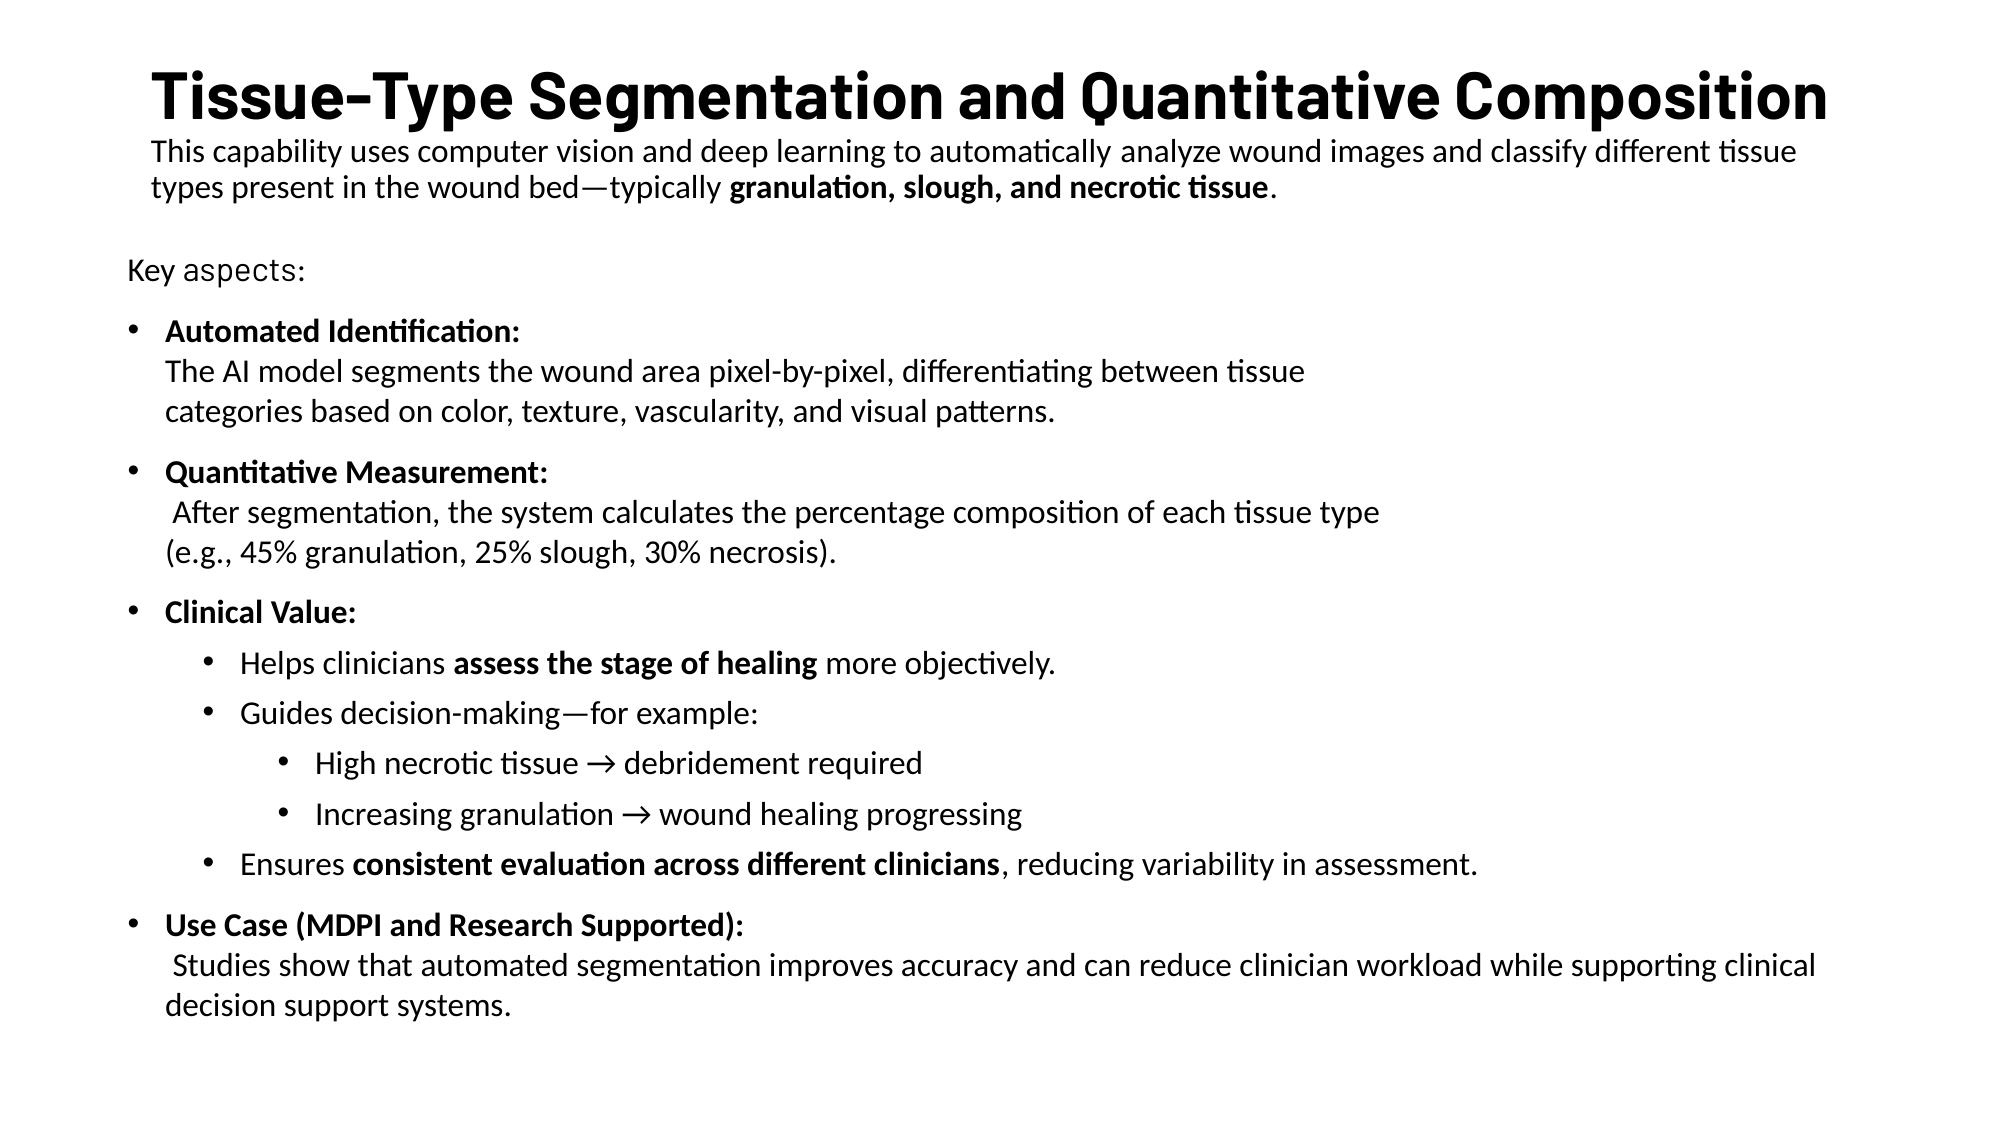

# Tissue-Type Segmentation and Quantitative Composition This capability uses computer vision and deep learning to automatically analyze wound images and classify different tissue types present in the wound bed—typically granulation, slough, and necrotic tissue.
Key aspects:
Automated Identification:
The AI model segments the wound area pixel-by-pixel, differentiating between tissue
categories based on color, texture, vascularity, and visual patterns.
Quantitative Measurement:
 After segmentation, the system calculates the percentage composition of each tissue type
(e.g., 45% granulation, 25% slough, 30% necrosis).
Clinical Value:
Helps clinicians assess the stage of healing more objectively.
Guides decision-making—for example:
High necrotic tissue → debridement required
Increasing granulation → wound healing progressing
Ensures consistent evaluation across different clinicians, reducing variability in assessment.
Use Case (MDPI and Research Supported):
 Studies show that automated segmentation improves accuracy and can reduce clinician workload while supporting clinical decision support systems.